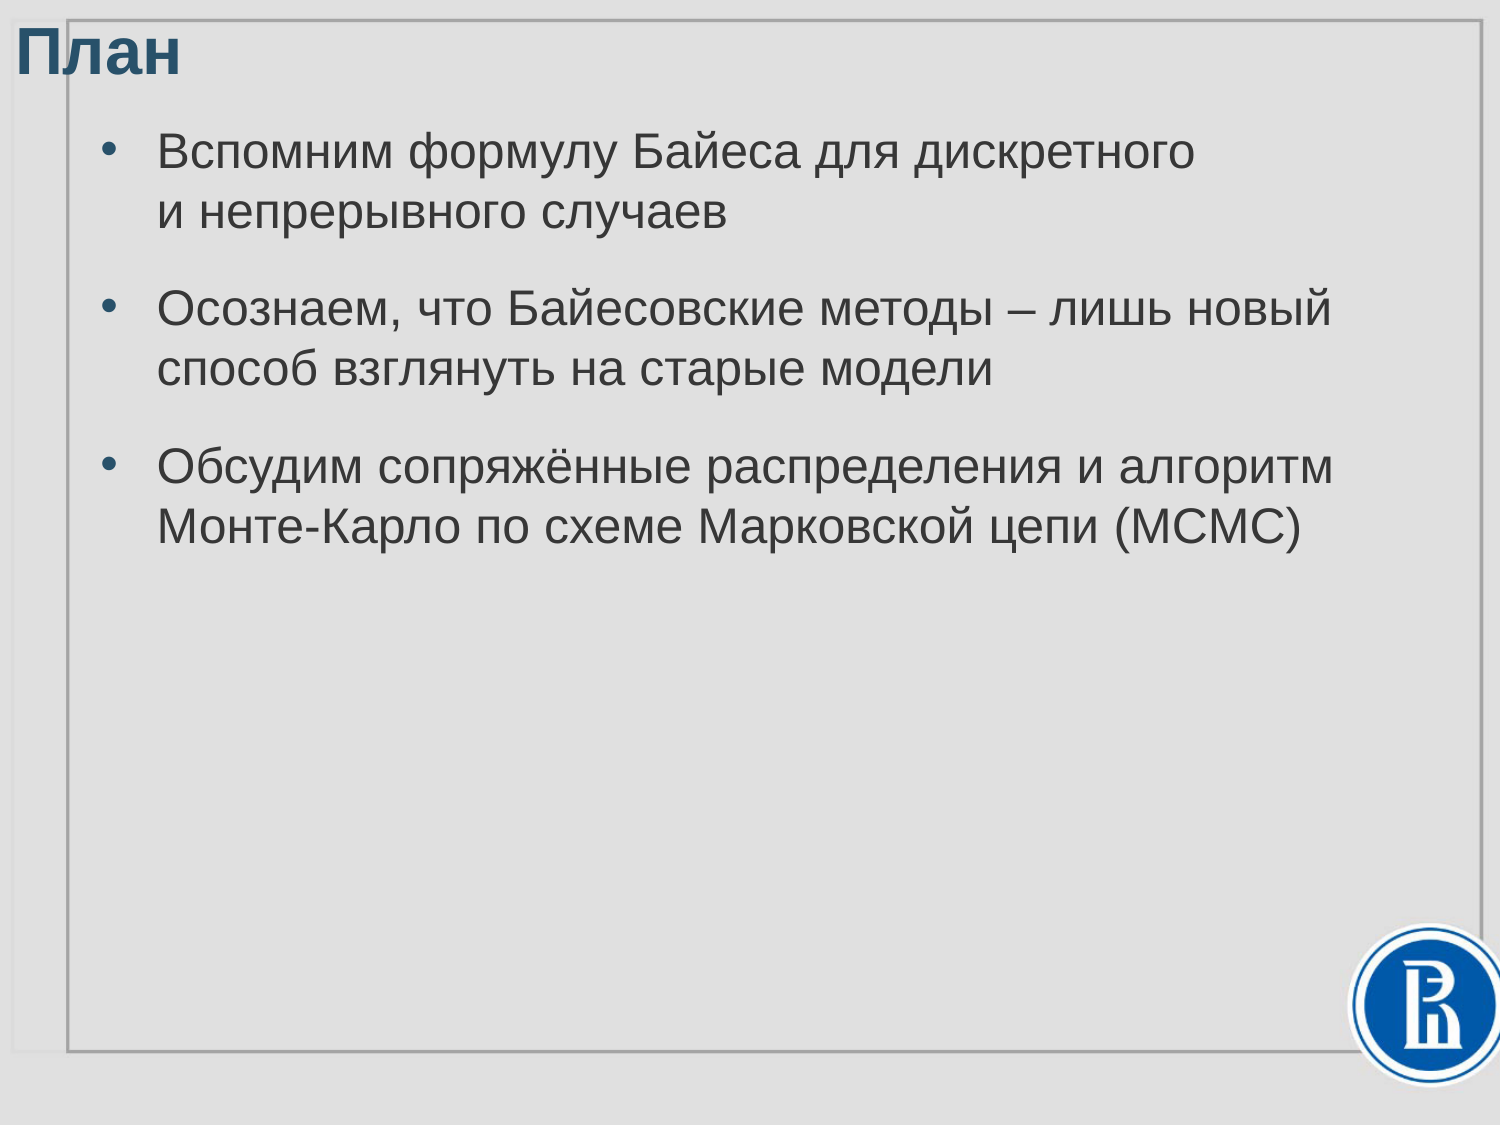

План
Вспомним формулу Байеса для дискретного
и непрерывного случаев
Осознаем, что Байесовские методы – лишь новый способ взглянуть на старые модели
Обсудим сопряжённые распределения и алгоритм Монте-Карло по схеме Марковской цепи (MCMC)